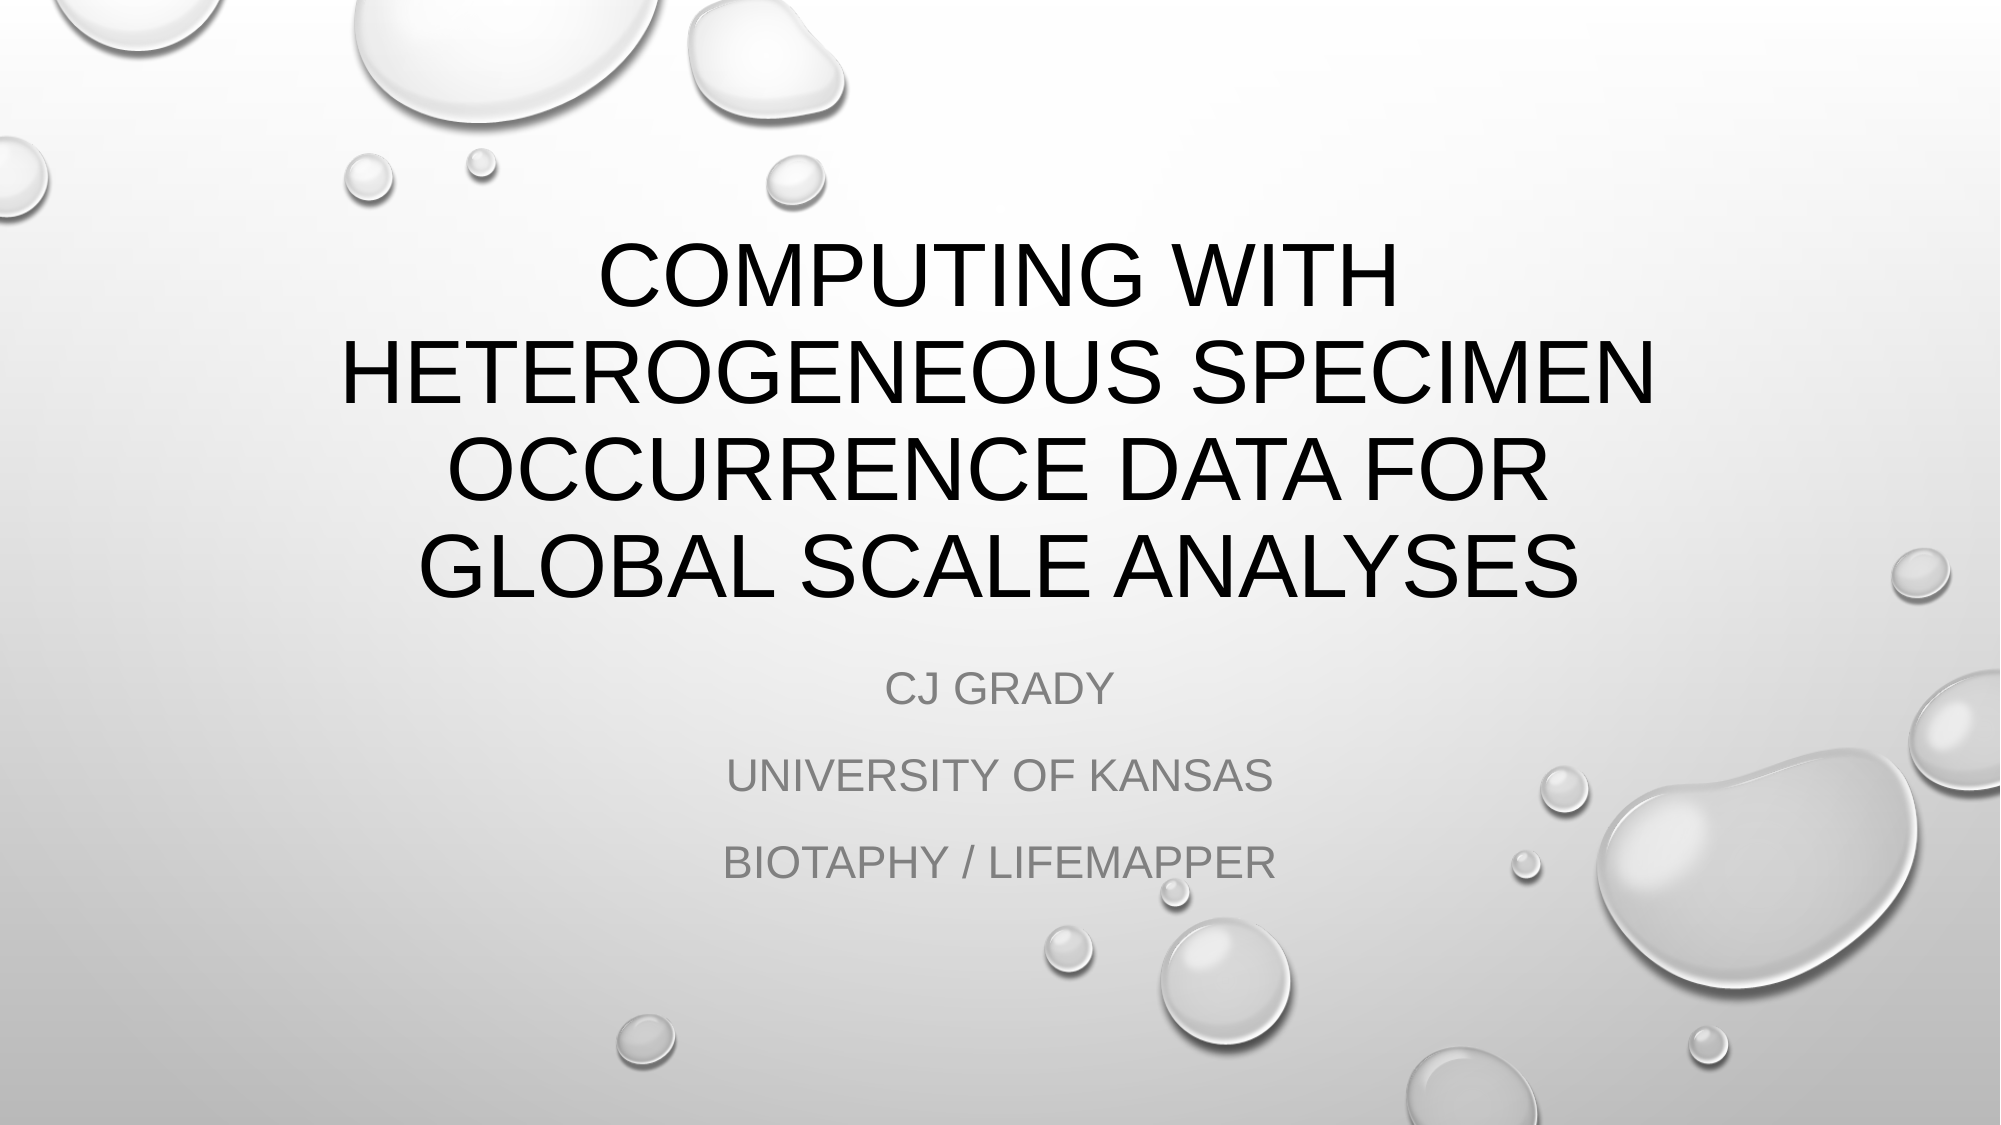

# Computing with Heterogeneous Specimen Occurrence Data for Global Scale Analyses
CJ Grady
University of Kansas
Biotaphy / Lifemapper